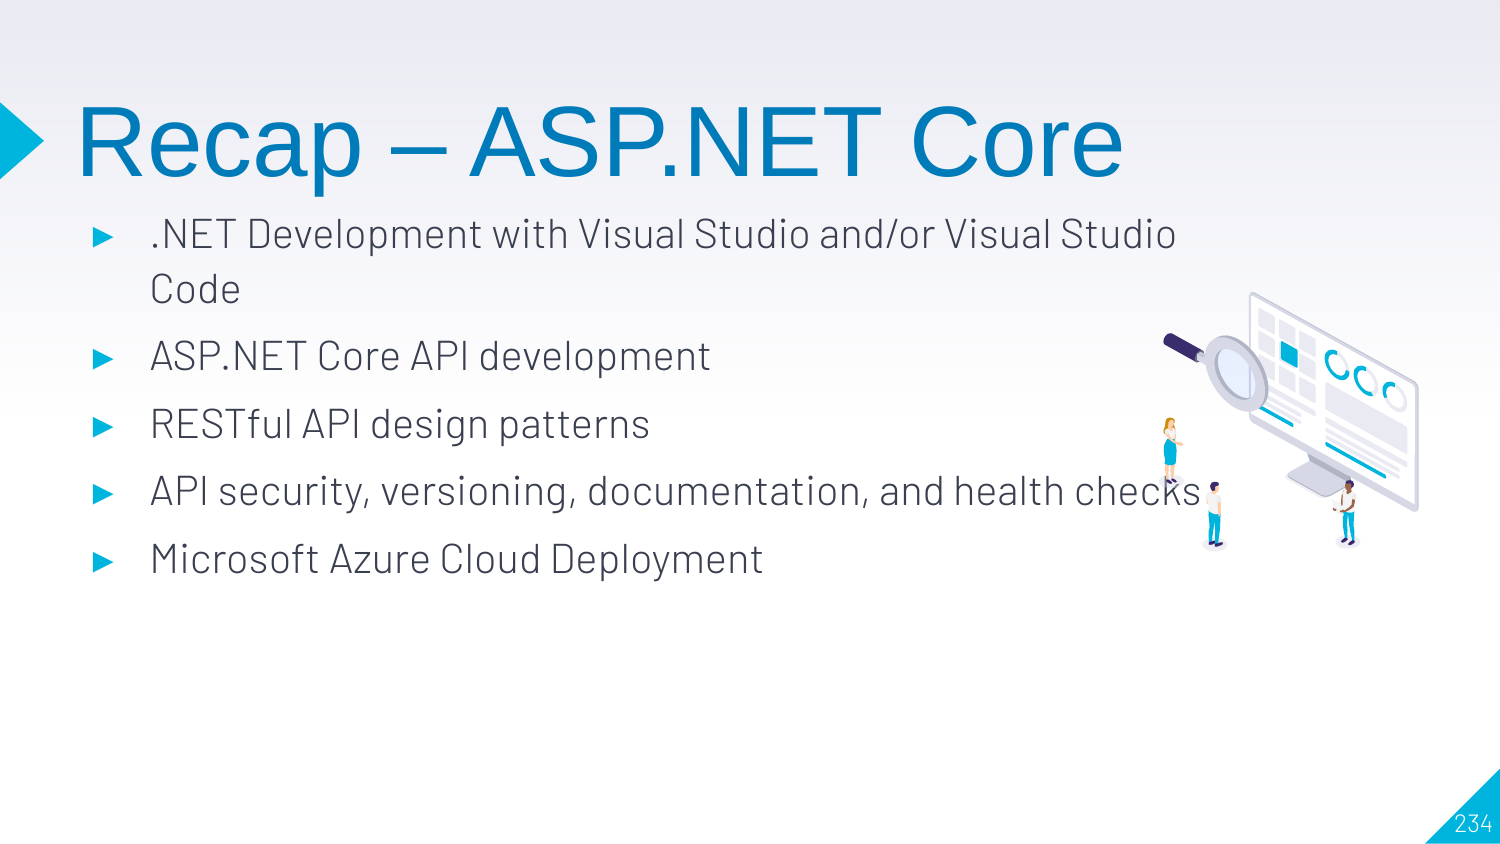

# Recap – ASP.NET Core
.NET Development with Visual Studio and/or Visual Studio Code
ASP.NET Core API development
RESTful API design patterns
API security, versioning, documentation, and health checks
Microsoft Azure Cloud Deployment

234